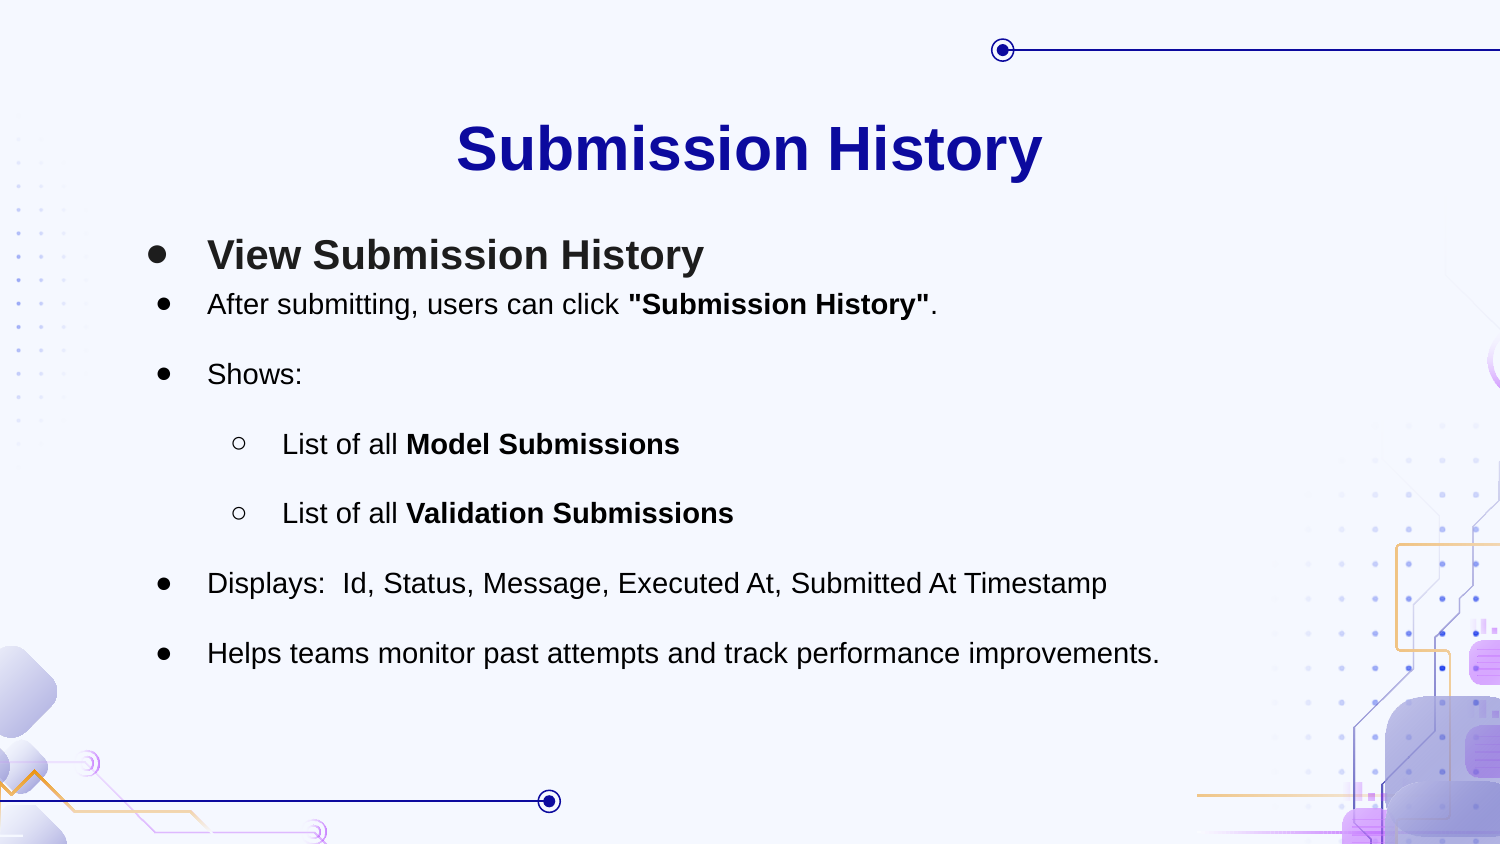

# Submission History
View Submission History
After submitting, users can click "Submission History".
Shows:
List of all Model Submissions
List of all Validation Submissions
Displays:  Id, Status, Message, Executed At, Submitted At Timestamp
Helps teams monitor past attempts and track performance improvements.